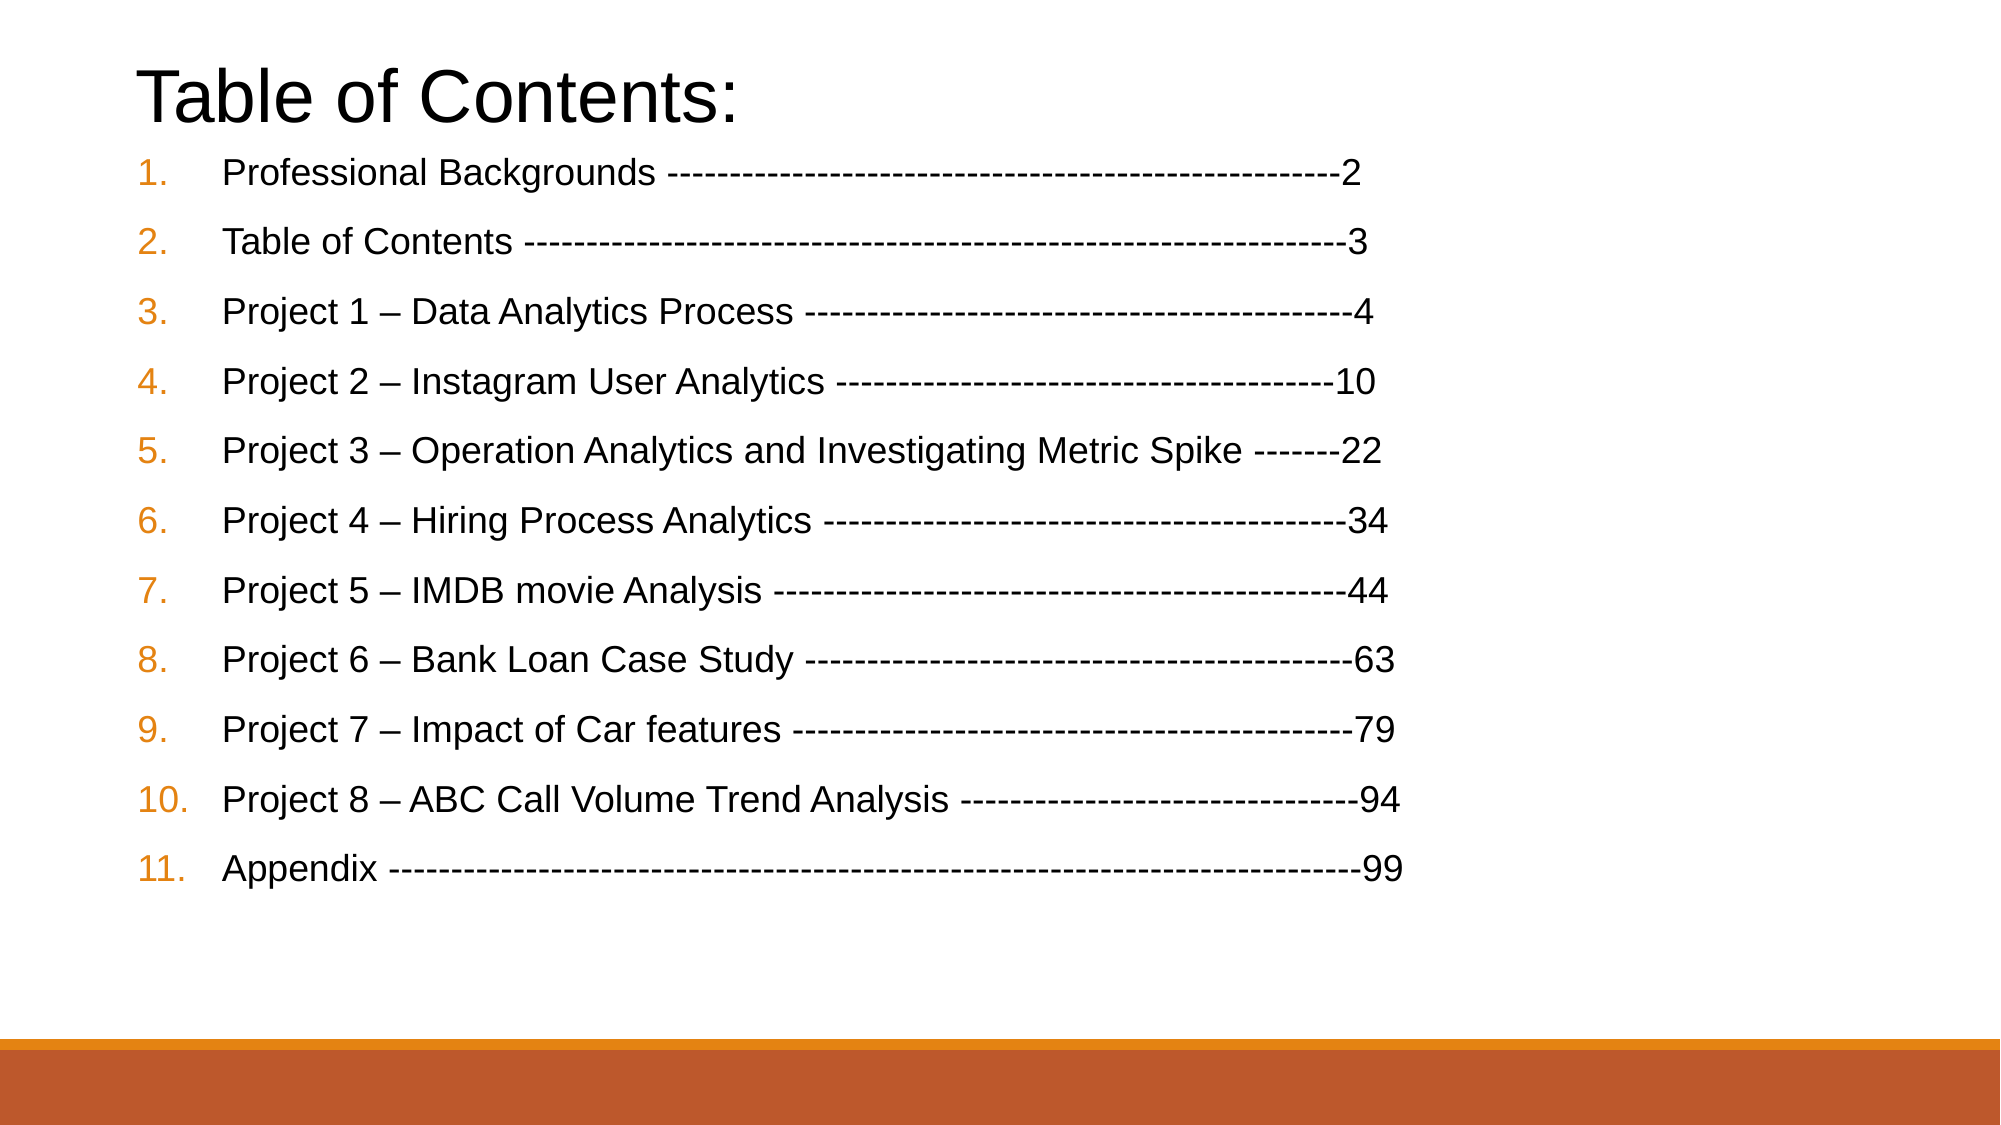

# Table of Contents:
Professional Backgrounds ------------------------------------------------------2
Table of Contents ------------------------------------------------------------------3
Project 1 – Data Analytics Process --------------------------------------------4
Project 2 – Instagram User Analytics ----------------------------------------10
Project 3 – Operation Analytics and Investigating Metric Spike -------22
Project 4 – Hiring Process Analytics ------------------------------------------34
Project 5 – IMDB movie Analysis ----------------------------------------------44
Project 6 – Bank Loan Case Study --------------------------------------------63
Project 7 – Impact of Car features ---------------------------------------------79
Project 8 – ABC Call Volume Trend Analysis --------------------------------94
Appendix ------------------------------------------------------------------------------99